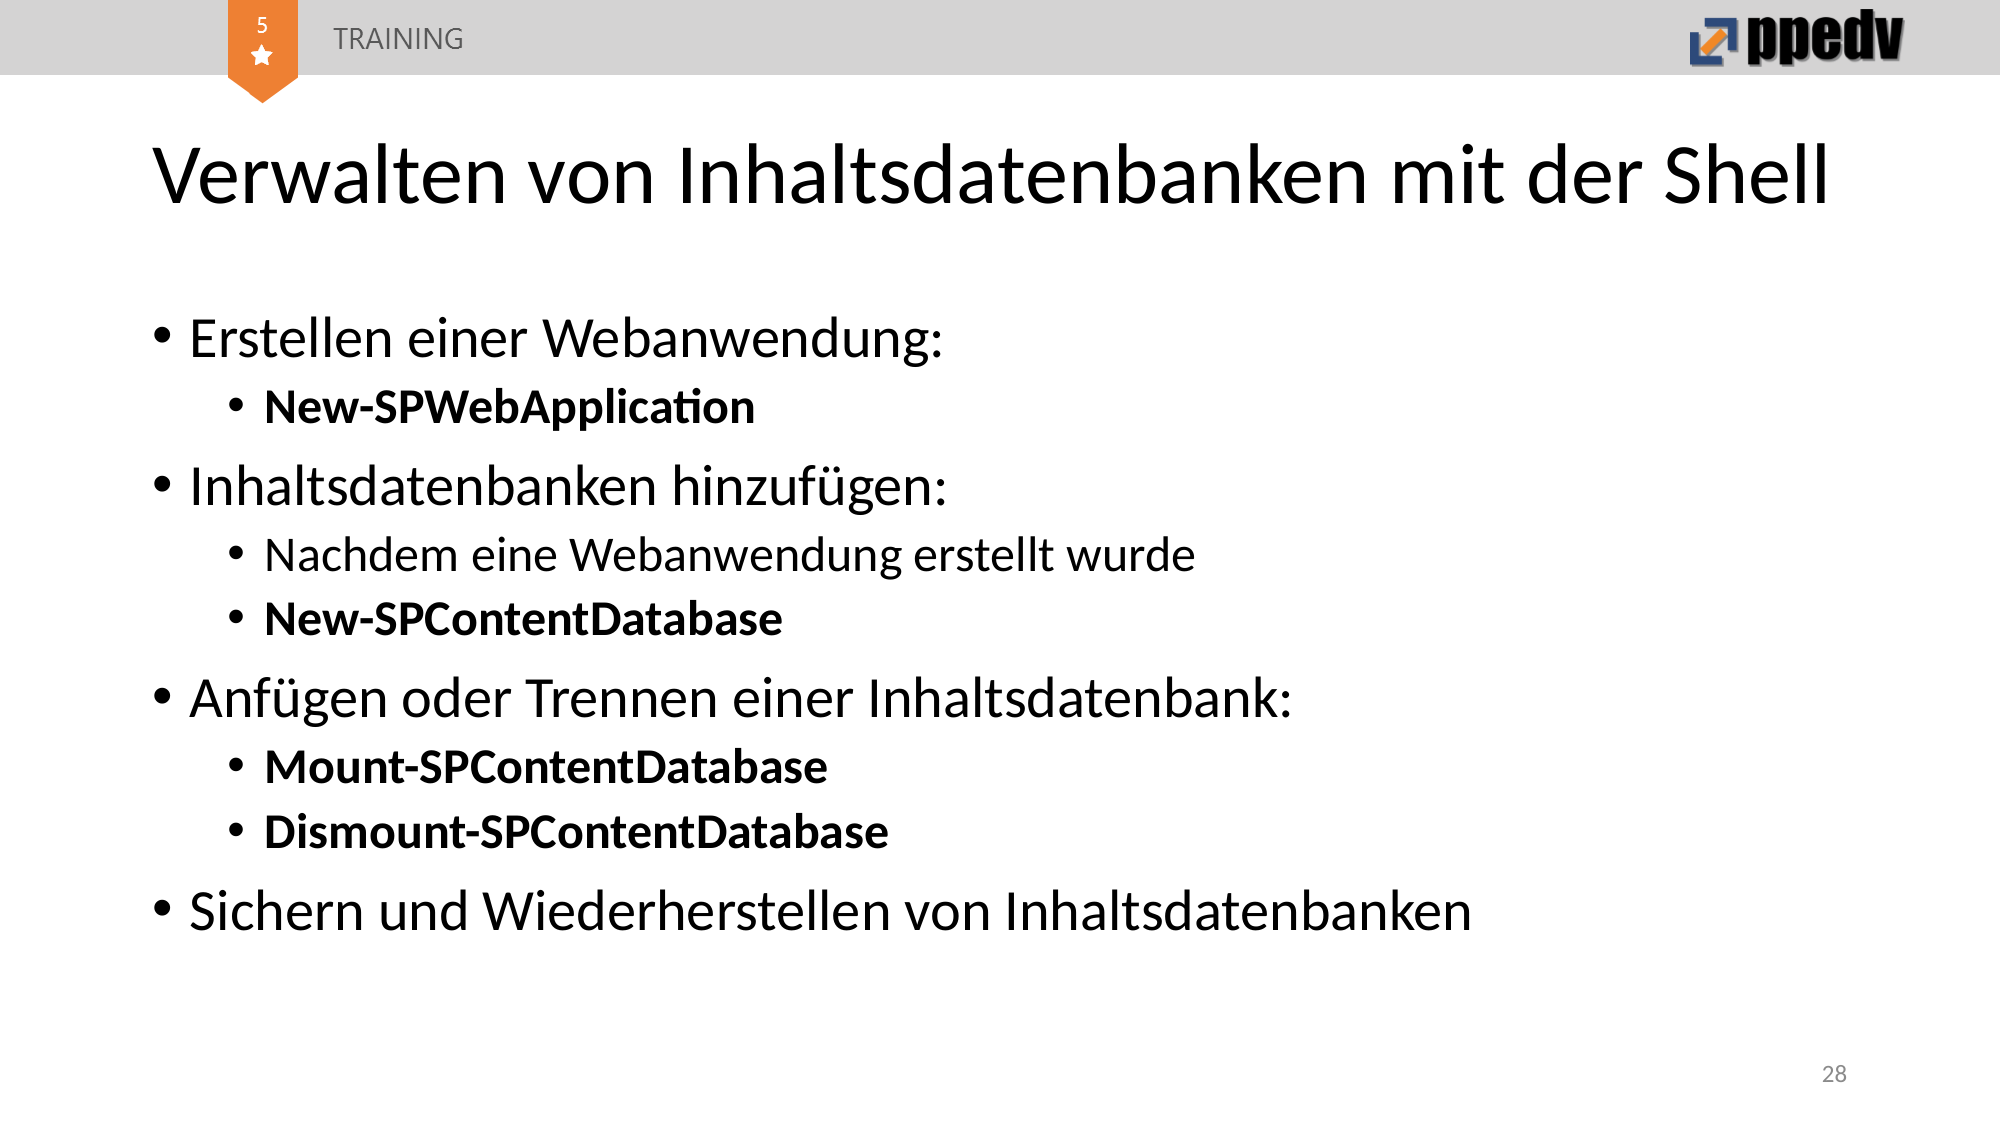

# Verwalten von Inhaltsdatenbanken mit der Shell
Erstellen einer Webanwendung:
New-SPWebApplication
Inhaltsdatenbanken hinzufügen:
Nachdem eine Webanwendung erstellt wurde
New-SPContentDatabase
Anfügen oder Trennen einer Inhaltsdatenbank:
Mount-SPContentDatabase
Dismount-SPContentDatabase
Sichern und Wiederherstellen von Inhaltsdatenbanken

28